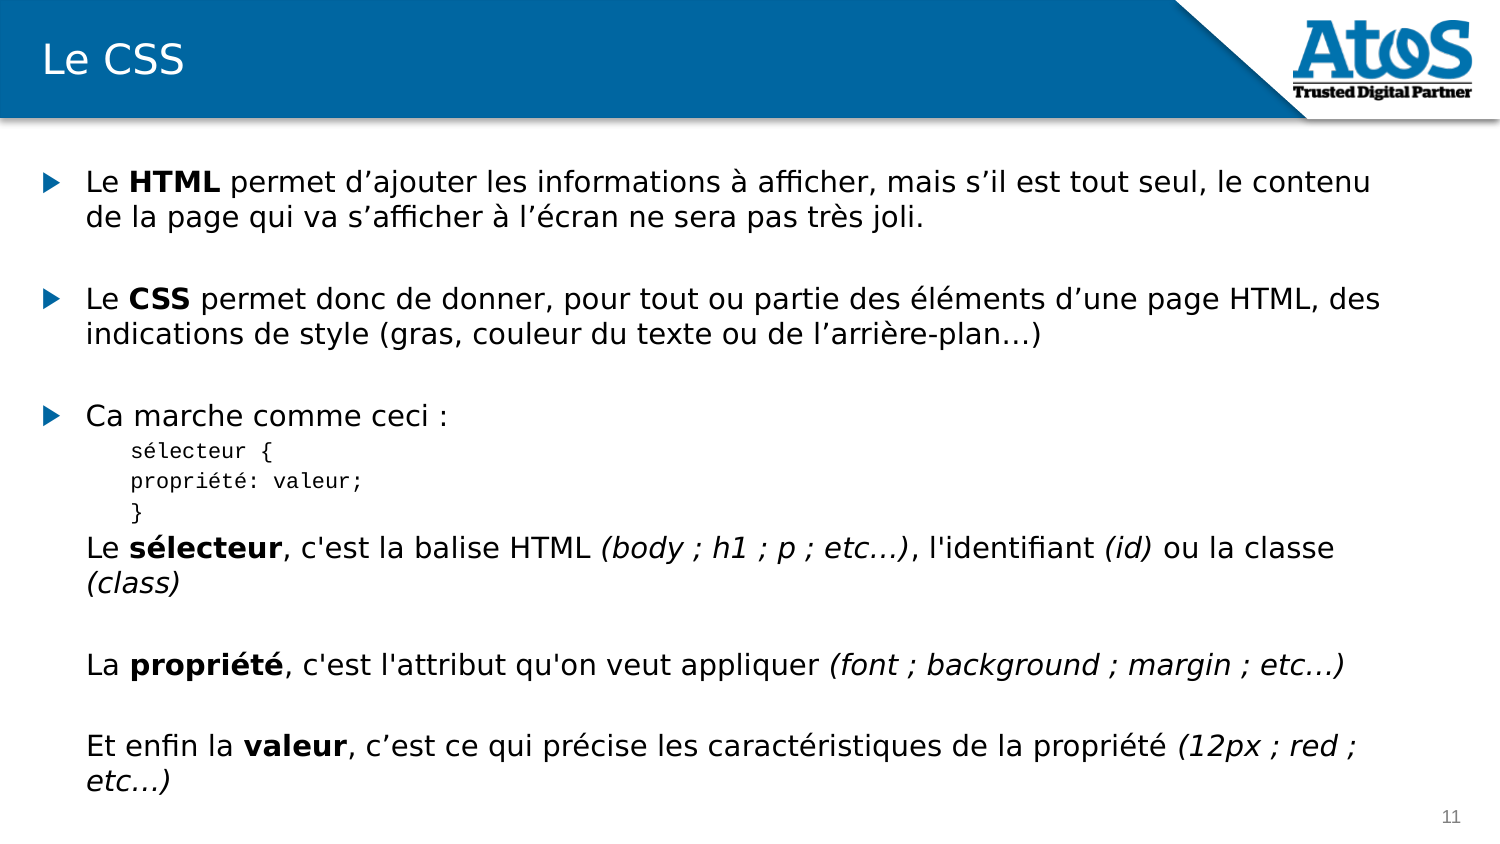

# Le CSS
Le HTML permet d’ajouter les informations à afficher, mais s’il est tout seul, le contenu de la page qui va s’afficher à l’écran ne sera pas très joli.

Le CSS permet donc de donner, pour tout ou partie des éléments d’une page HTML, des indications de style (gras, couleur du texte ou de l’arrière-plan…)

Ca marche comme ceci :
sélecteur {
propriété: valeur;
}
Le sélecteur, c'est la balise HTML (body ; h1 ; p ; etc…), l'identifiant (id) ou la classe (class)

La propriété, c'est l'attribut qu'on veut appliquer (font ; background ; margin ; etc…)

Et enfin la valeur, c’est ce qui précise les caractéristiques de la propriété (12px ; red ; etc…)